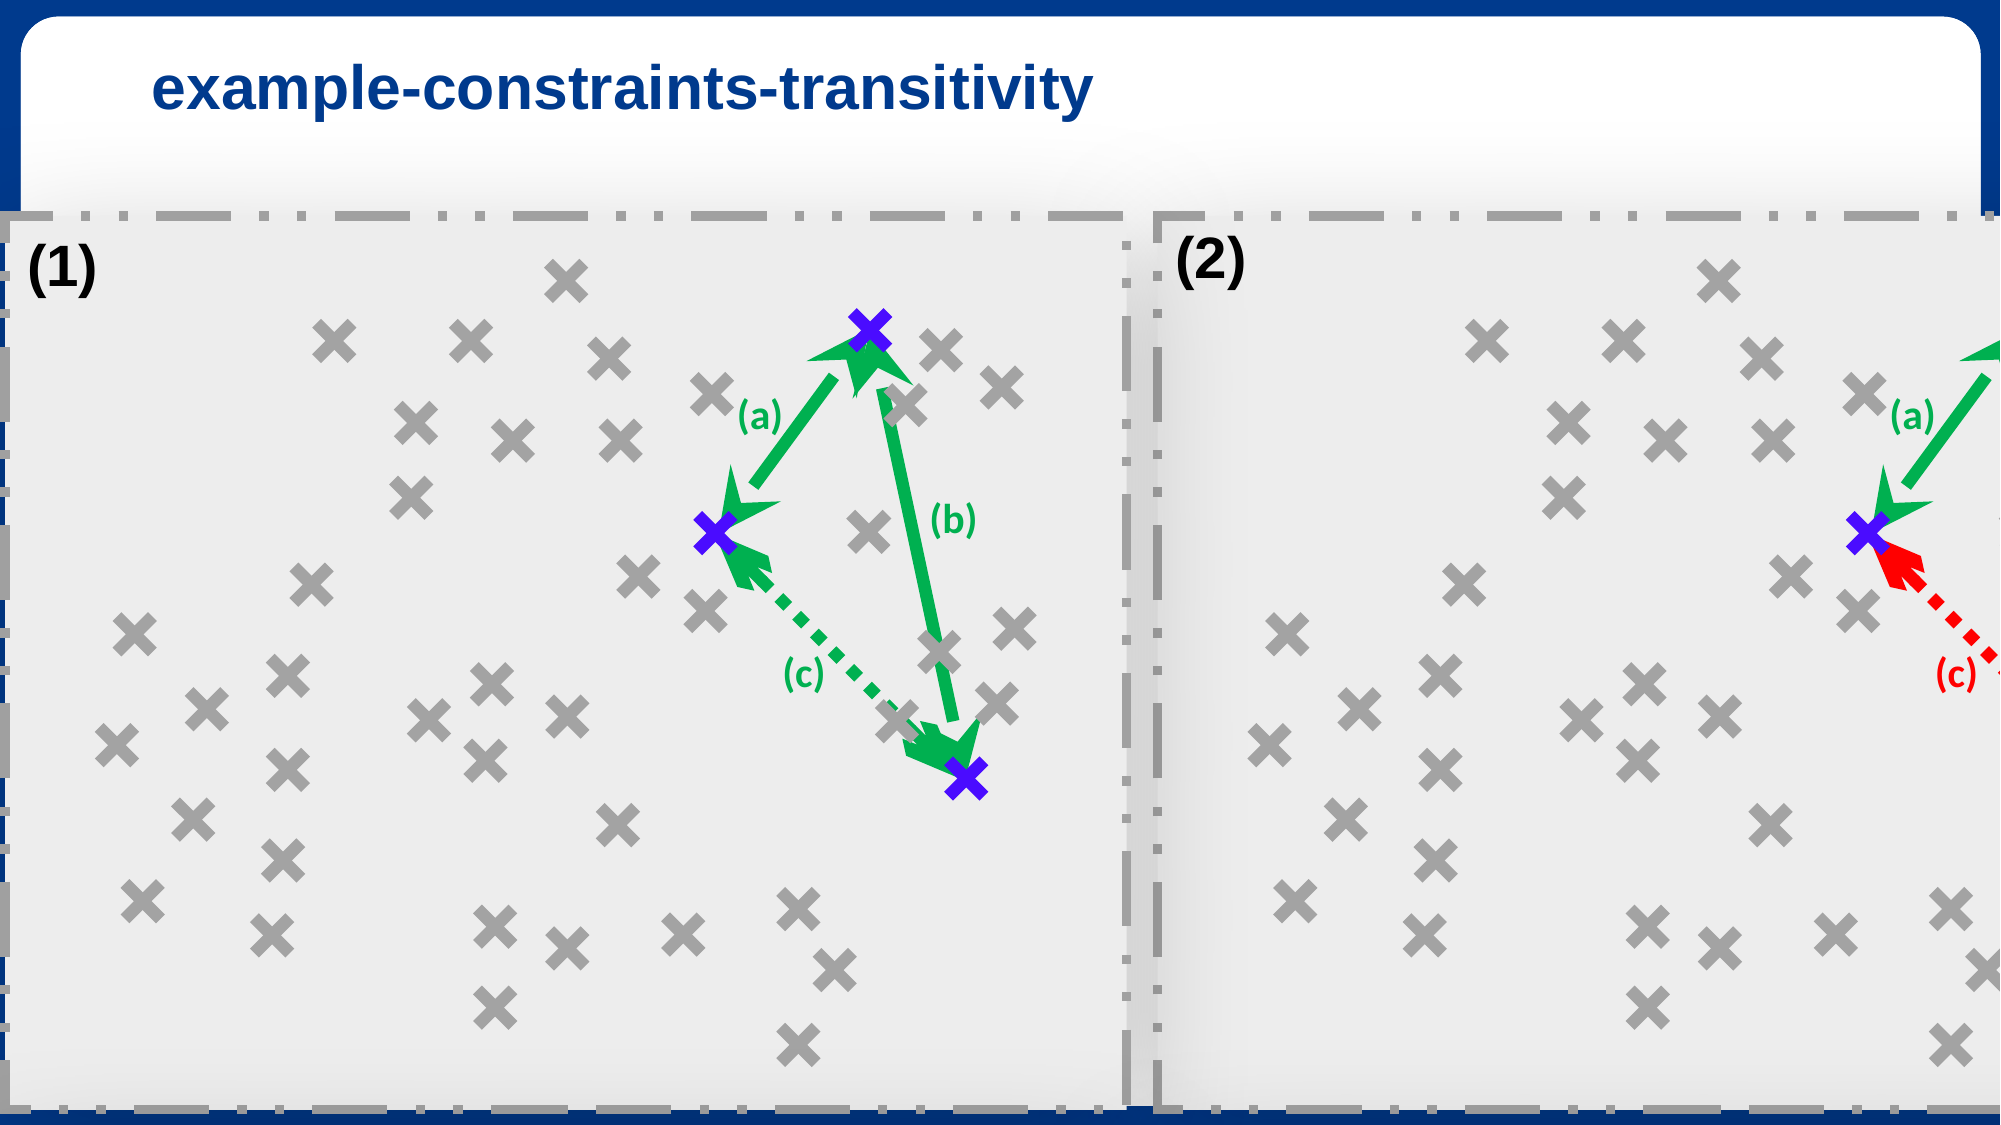

# example-constraints-transitivity
(2)

(a)
(b)
(c)

(a)
(b)
(c)
(1)
(3)
(4)

(a)
(b)
(c)
!